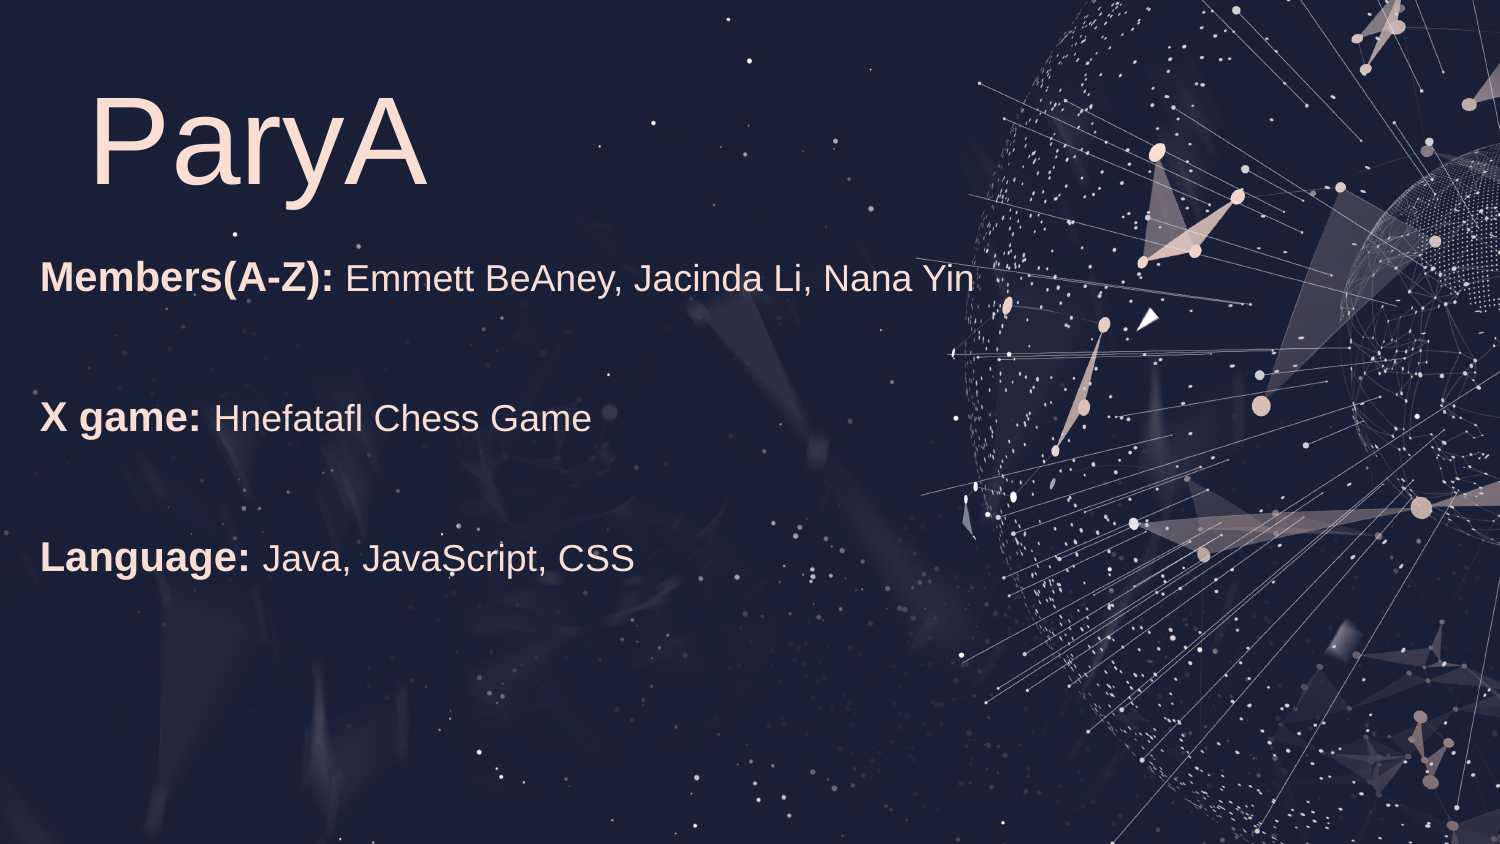

ParyA
Members(A-Z): Emmett BeAney, Jacinda Li, Nana Yin

X game: Hnefatafl Chess Game

Language: Java, JavaScript, CSS